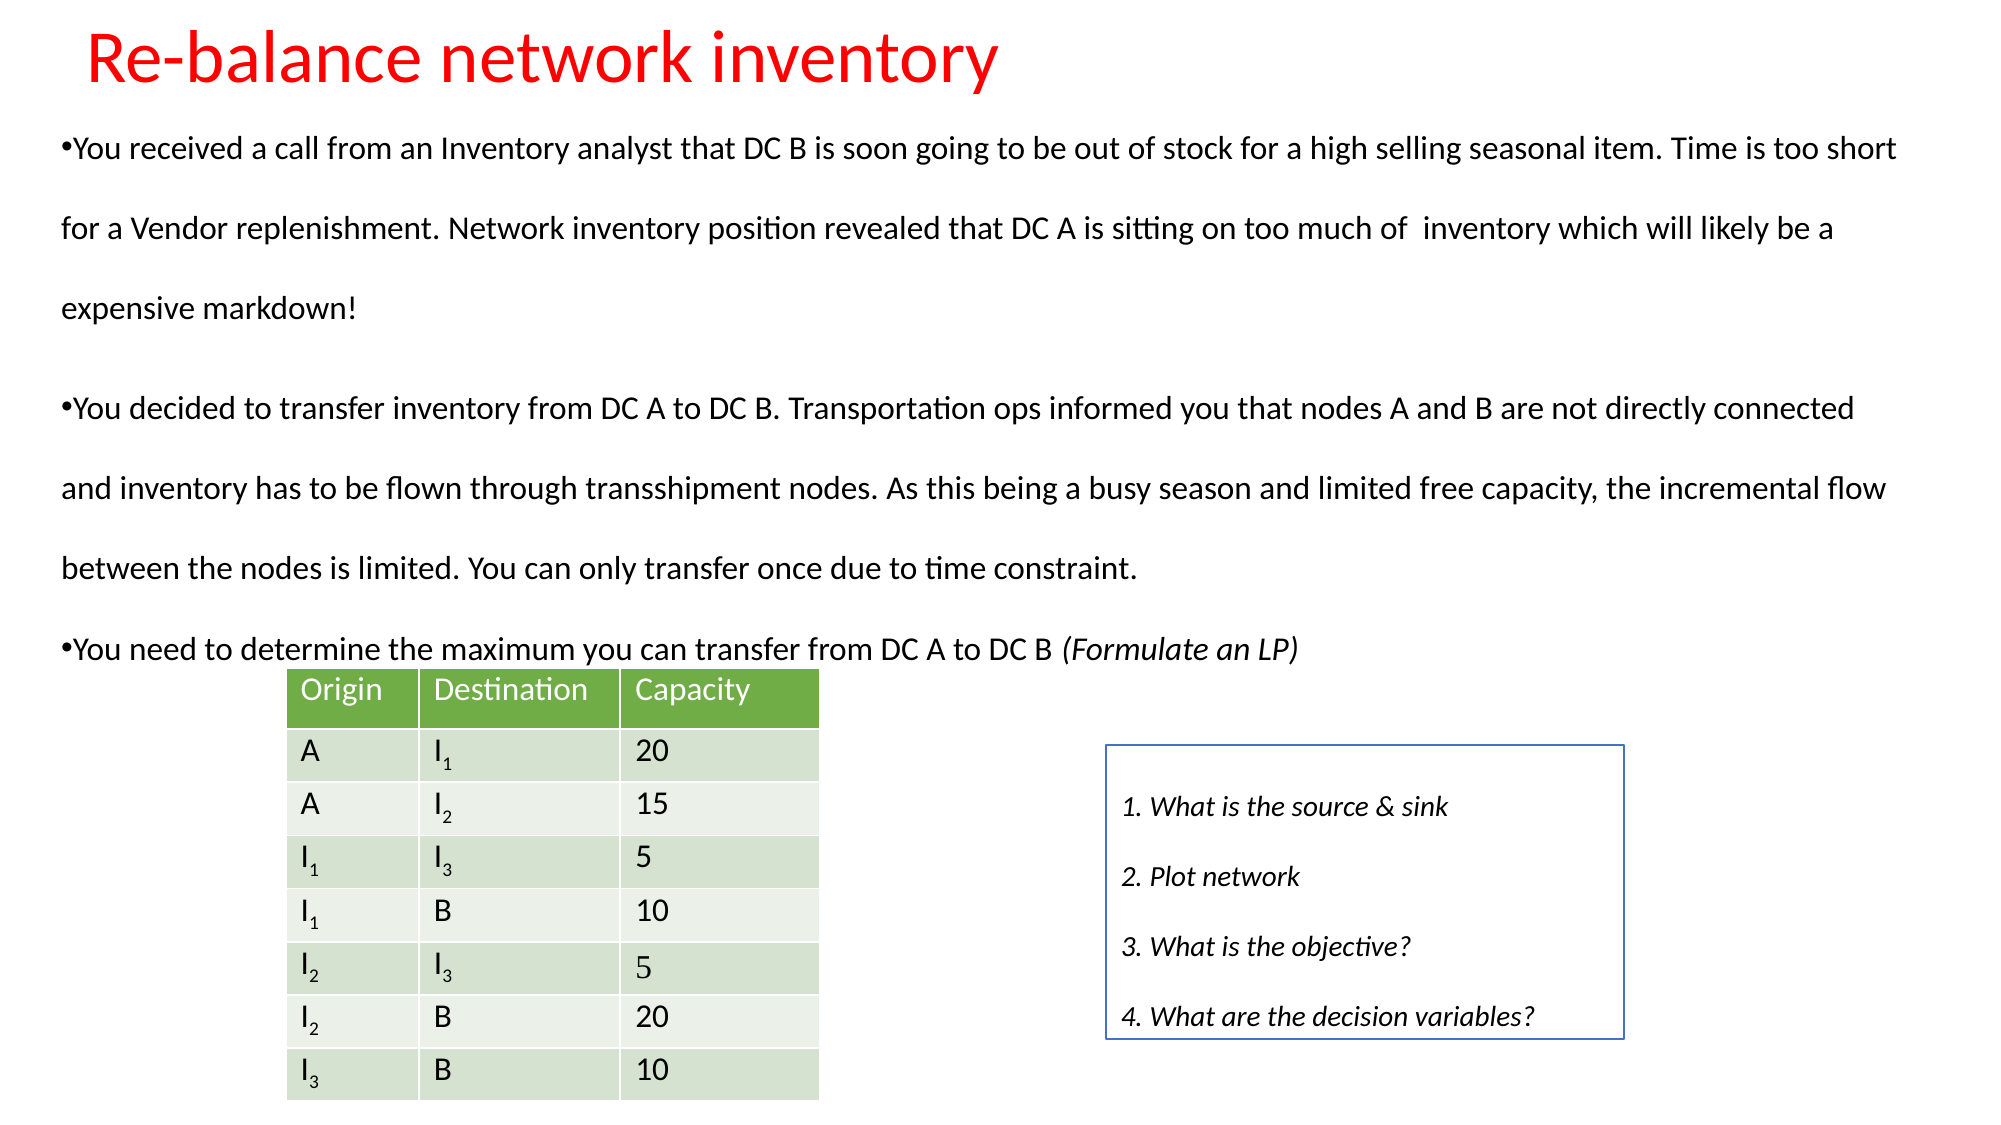

# Re-balance network inventory
You received a call from an Inventory analyst that DC B is soon going to be out of stock for a high selling seasonal item. Time is too short for a Vendor replenishment. Network inventory position revealed that DC A is sitting on too much of  inventory which will likely be a expensive markdown!
You decided to transfer inventory from DC A to DC B. Transportation ops informed you that nodes A and B are not directly connected and inventory has to be flown through transshipment nodes. As this being a busy season and limited free capacity, the incremental flow between the nodes is limited. You can only transfer once due to time constraint.
You need to determine the maximum you can transfer from DC A to DC B (Formulate an LP)
| Origin | Destination | Capacity |
| --- | --- | --- |
| A | I1 | 20 |
| A | I2 | 15 |
| I1 | I3 | 5 |
| I1 | B | 10 |
| I2 | I3 | 5 |
| I2 | B | 20 |
| I3 | B | 10 |
1. What is the source & sink
2. Plot network
3. What is the objective?
4. What are the decision variables?